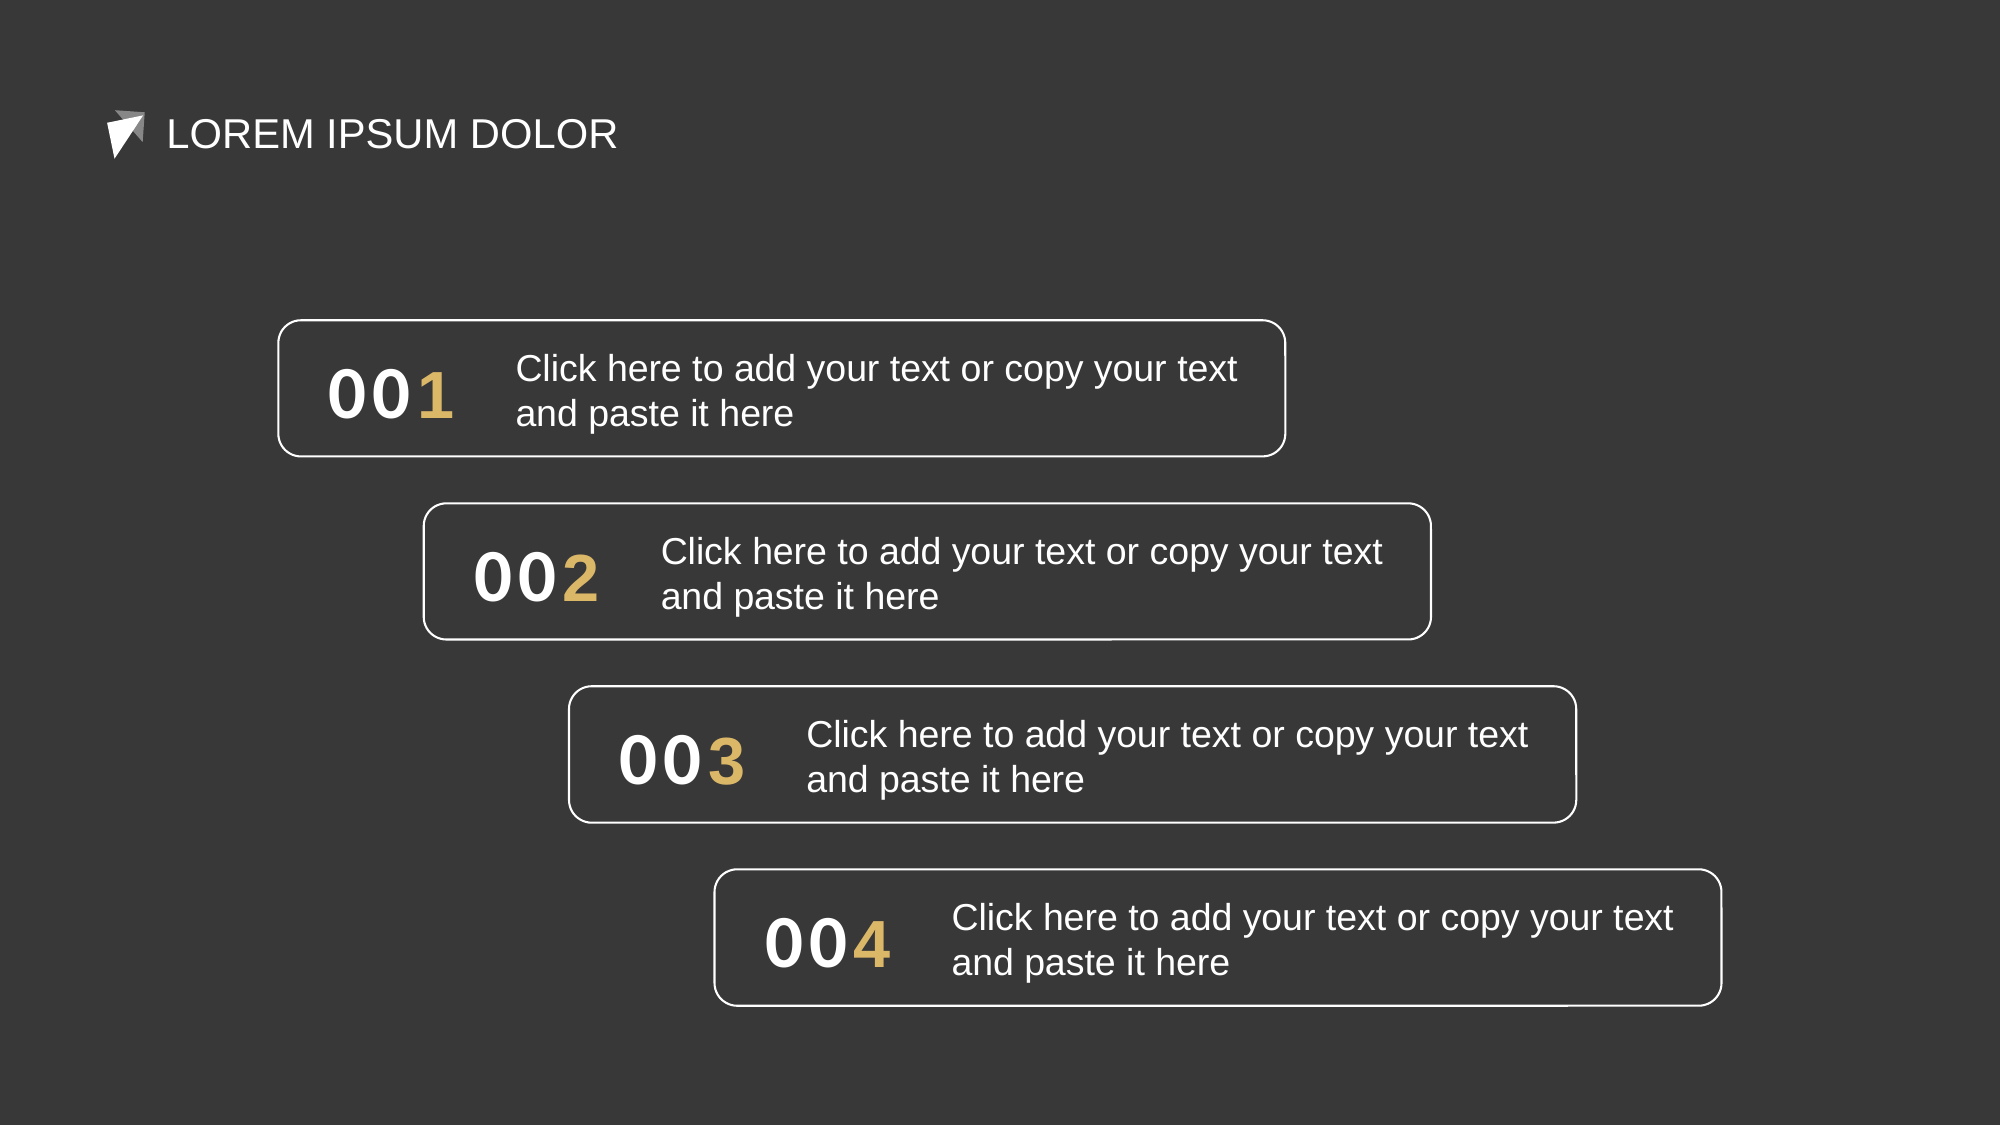

LOREM IPSUM DOLOR

001
Click here to add your text or copy your text and paste it here

002
Click here to add your text or copy your text and paste it here

003
Click here to add your text or copy your text and paste it here

004
Click here to add your text or copy your text and paste it here